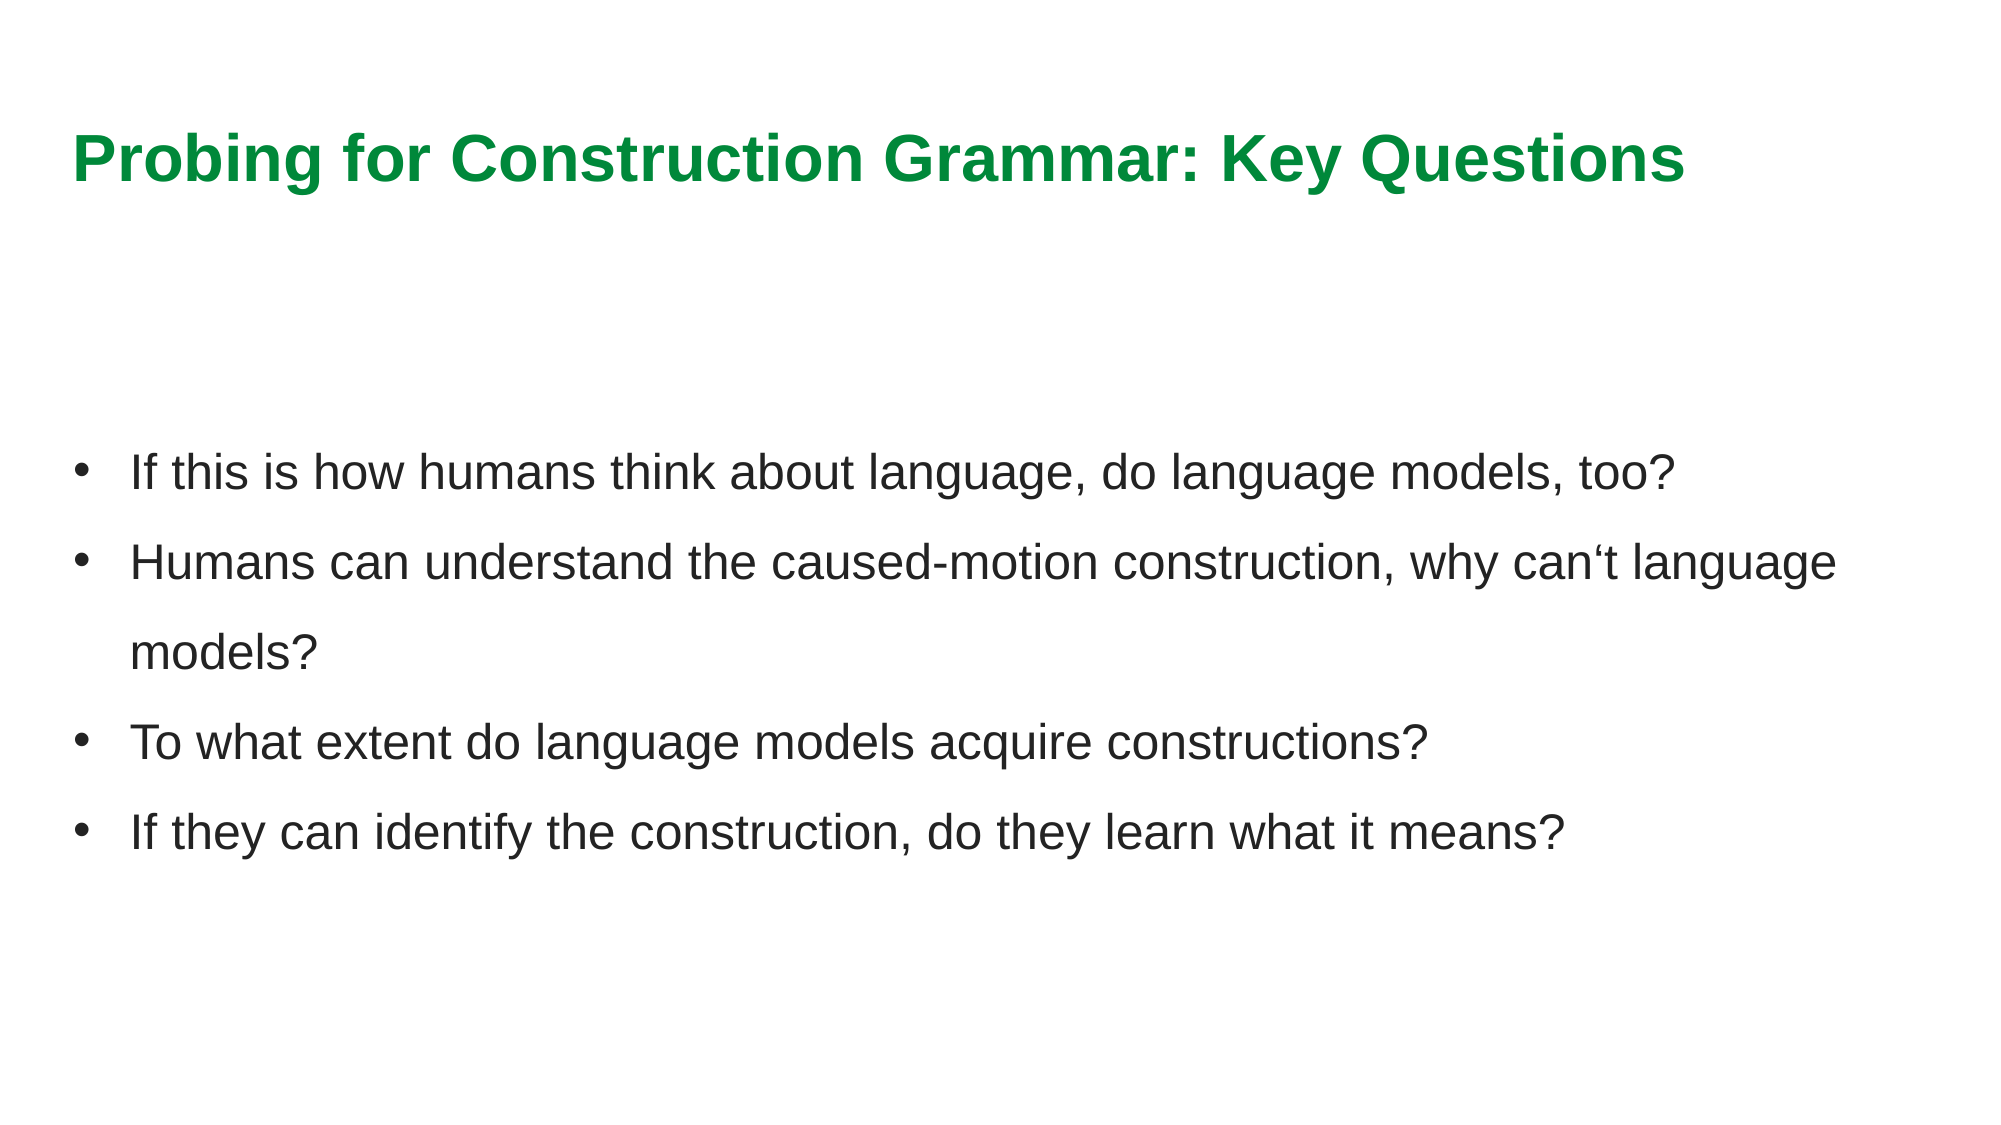

Probing for Construction Grammar: Key Questions
If this is how humans think about language, do language models, too?
Humans can understand the caused-motion construction, why can‘t language models?
To what extent do language models acquire constructions?
If they can identify the construction, do they learn what it means?